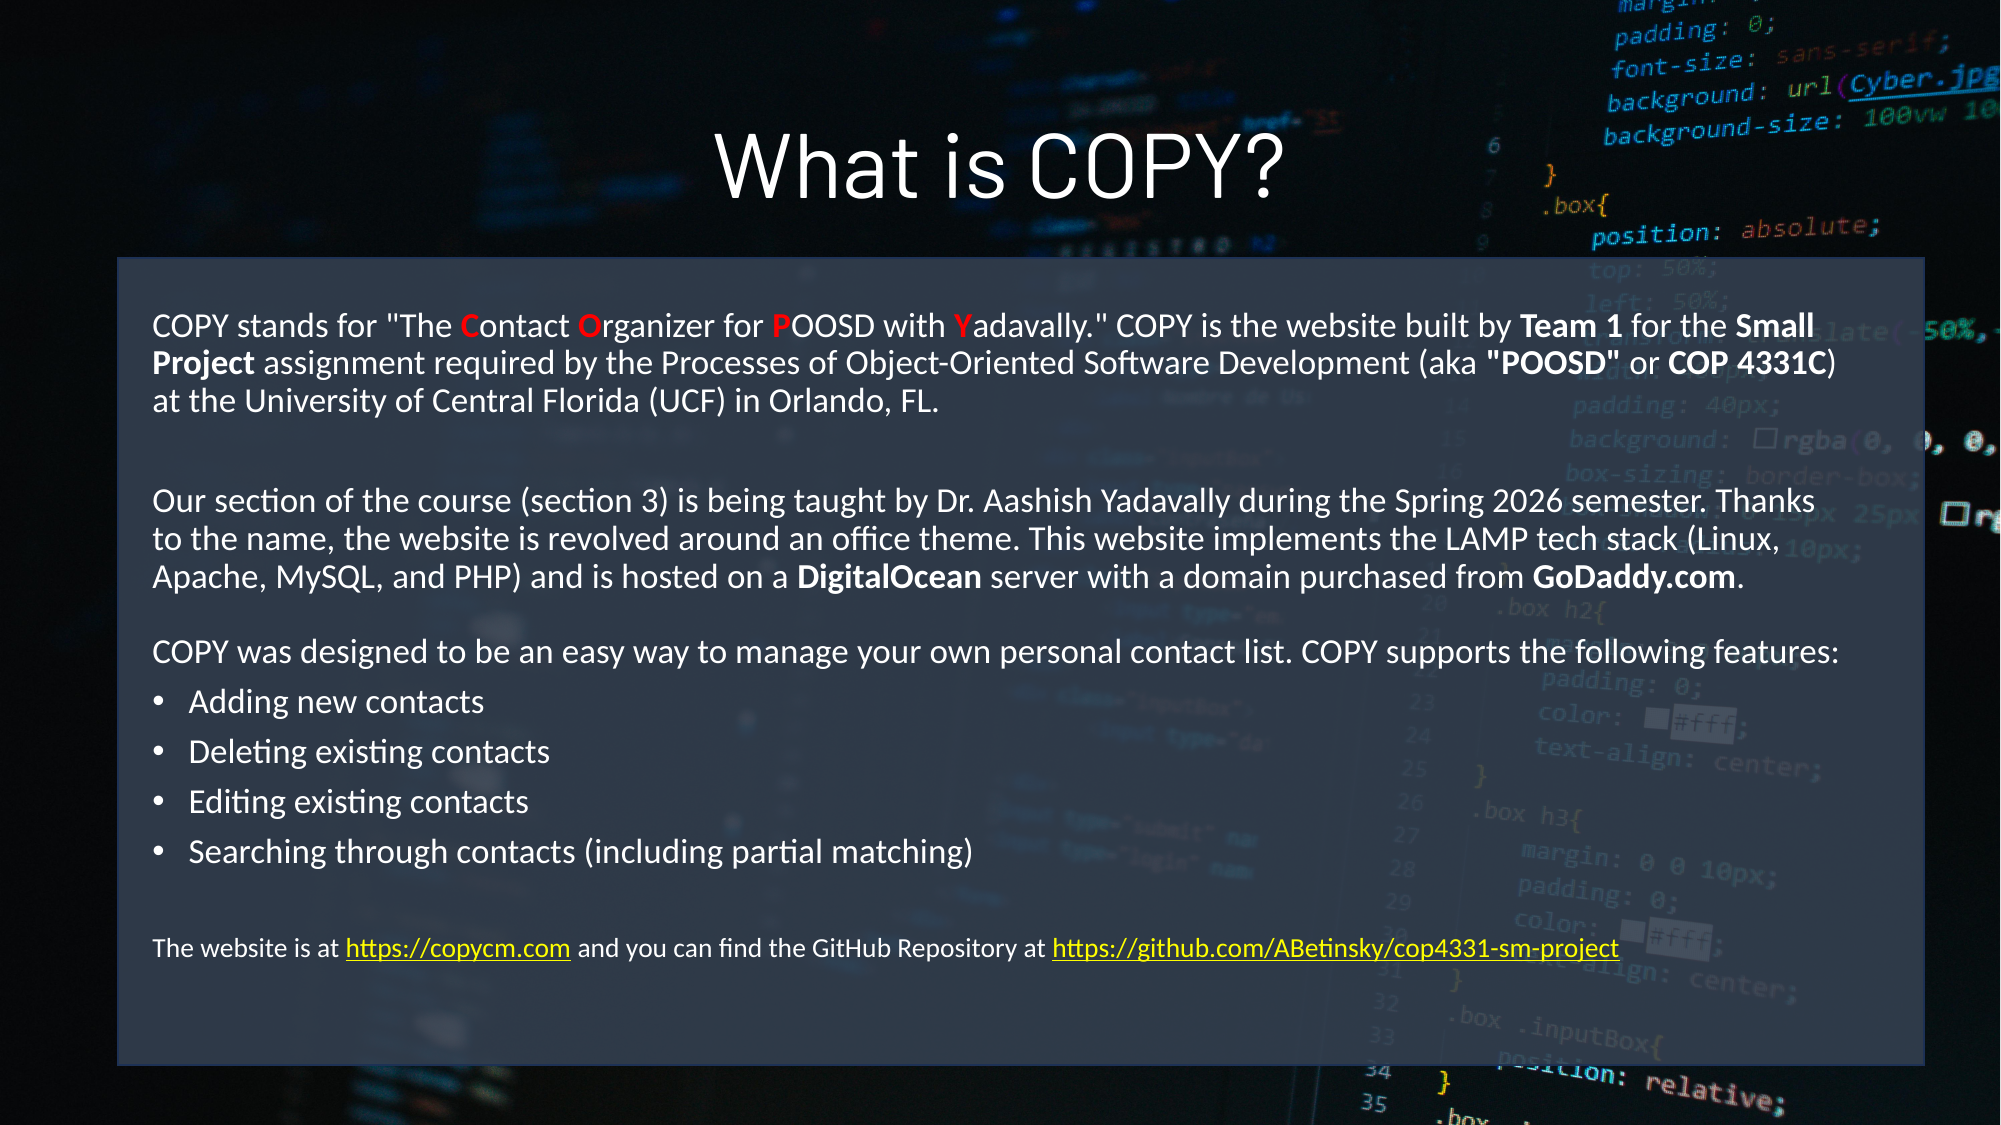

# What is COPY?

COPY stands for "The Contact Organizer for POOSD with Yadavally." COPY is the website built by Team 1 for the Small Project assignment required by the Processes of Object-Oriented Software Development (aka "POOSD" or COP 4331C) at the University of Central Florida (UCF) in Orlando, FL.

Our section of the course (section 3) is being taught by Dr. Aashish Yadavally during the Spring 2026 semester. Thanks to the name, the website is revolved around an office theme. This website implements the LAMP tech stack (Linux, Apache, MySQL, and PHP) and is hosted on a DigitalOcean server with a domain purchased from GoDaddy.com.
COPY was designed to be an easy way to manage your own personal contact list. COPY supports the following features:
Adding new contacts
Deleting existing contacts
Editing existing contacts
Searching through contacts (including partial matching)

The website is at https://copycm.com and you can find the GitHub Repository at https://github.com/ABetinsky/cop4331-sm-project